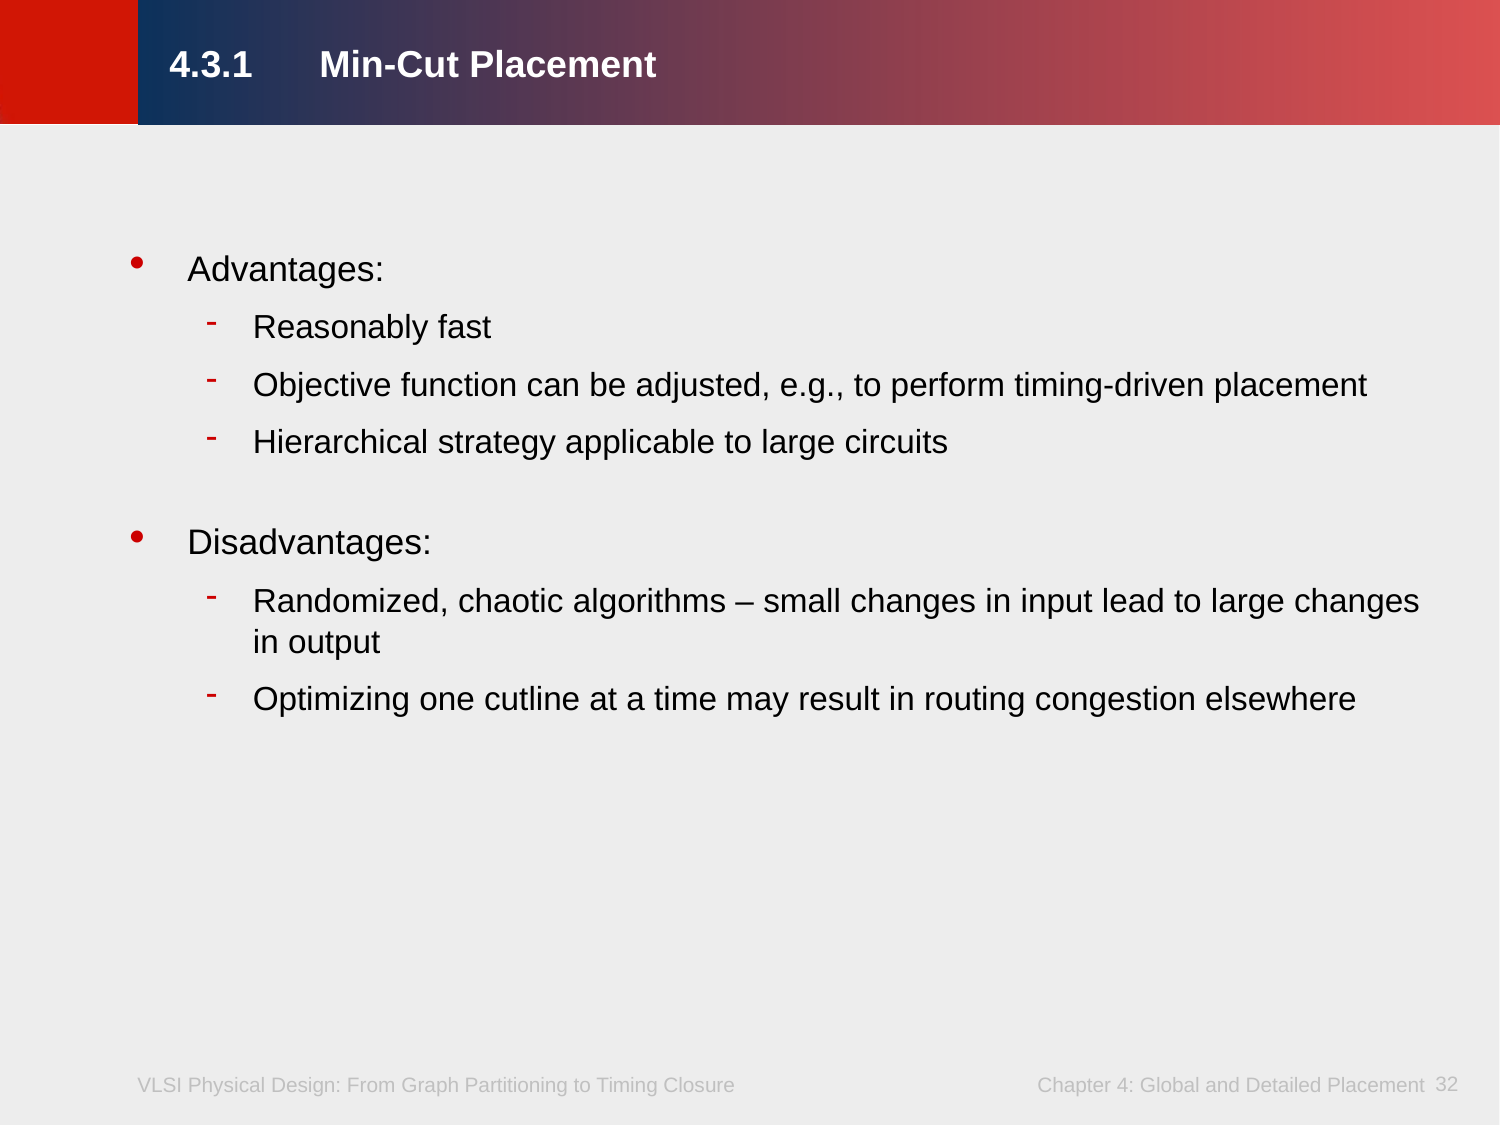

# 4.3.1	Min-Cut Placement
Advantages:
Reasonably fast
Objective function can be adjusted, e.g., to perform timing-driven placement
Hierarchical strategy applicable to large circuits
Disadvantages:
Randomized, chaotic algorithms – small changes in input lead to large changes in output
Optimizing one cutline at a time may result in routing congestion elsewhere

32